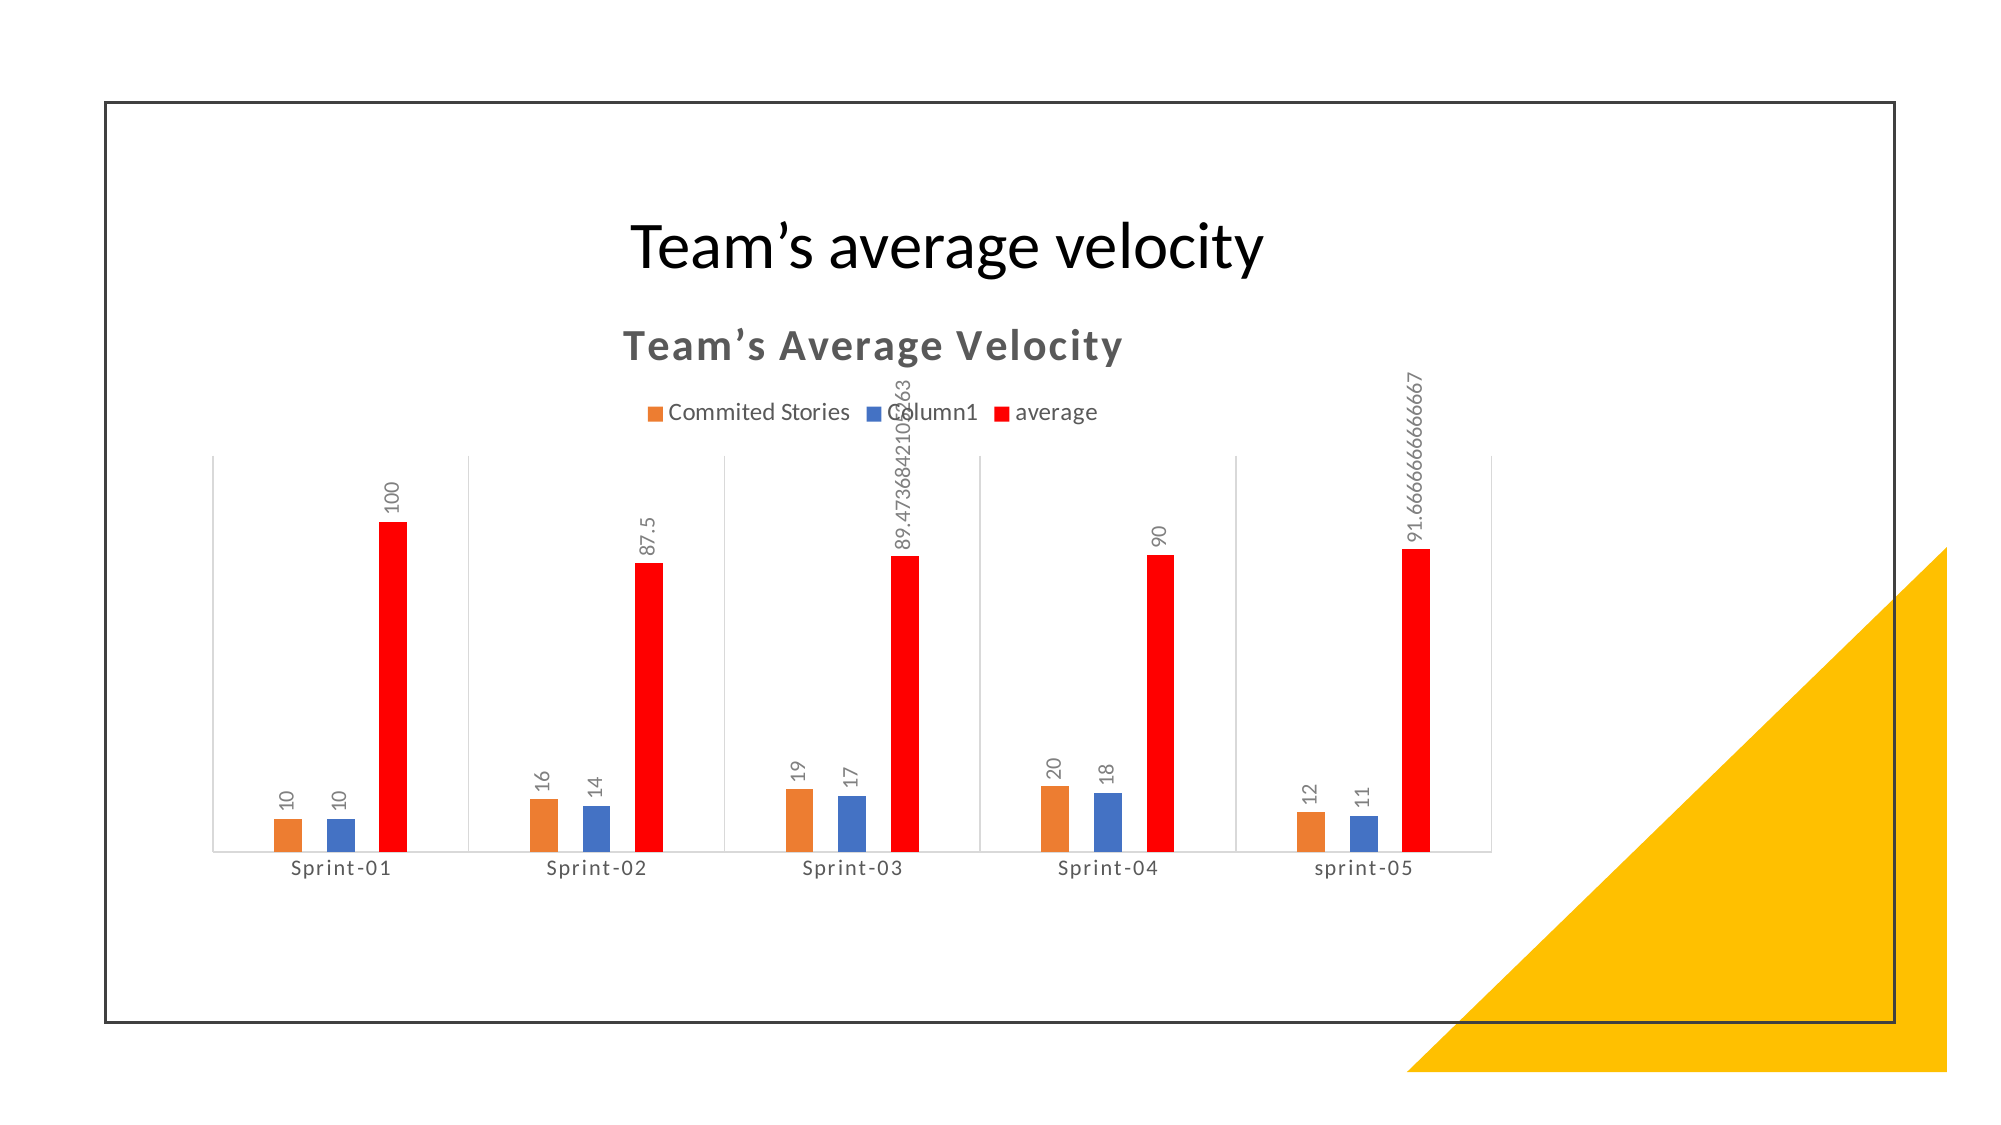

# Team’s average velocity

### Chart: Team’s Average Velocity

| Category | Commited Stories | Column1 | average |
|---|---|---|---|
| Sprint-01 | 10.0 | 10.0 | 100.0 |
| Sprint-02 | 16.0 | 14.0 | 87.5 |
| Sprint-03 | 19.0 | 17.0 | 89.47368421052632 |
| Sprint-04 | 20.0 | 18.0 | 90.0 |
| sprint-05 | 12.0 | 11.0 | 91.66666666666666 |
22